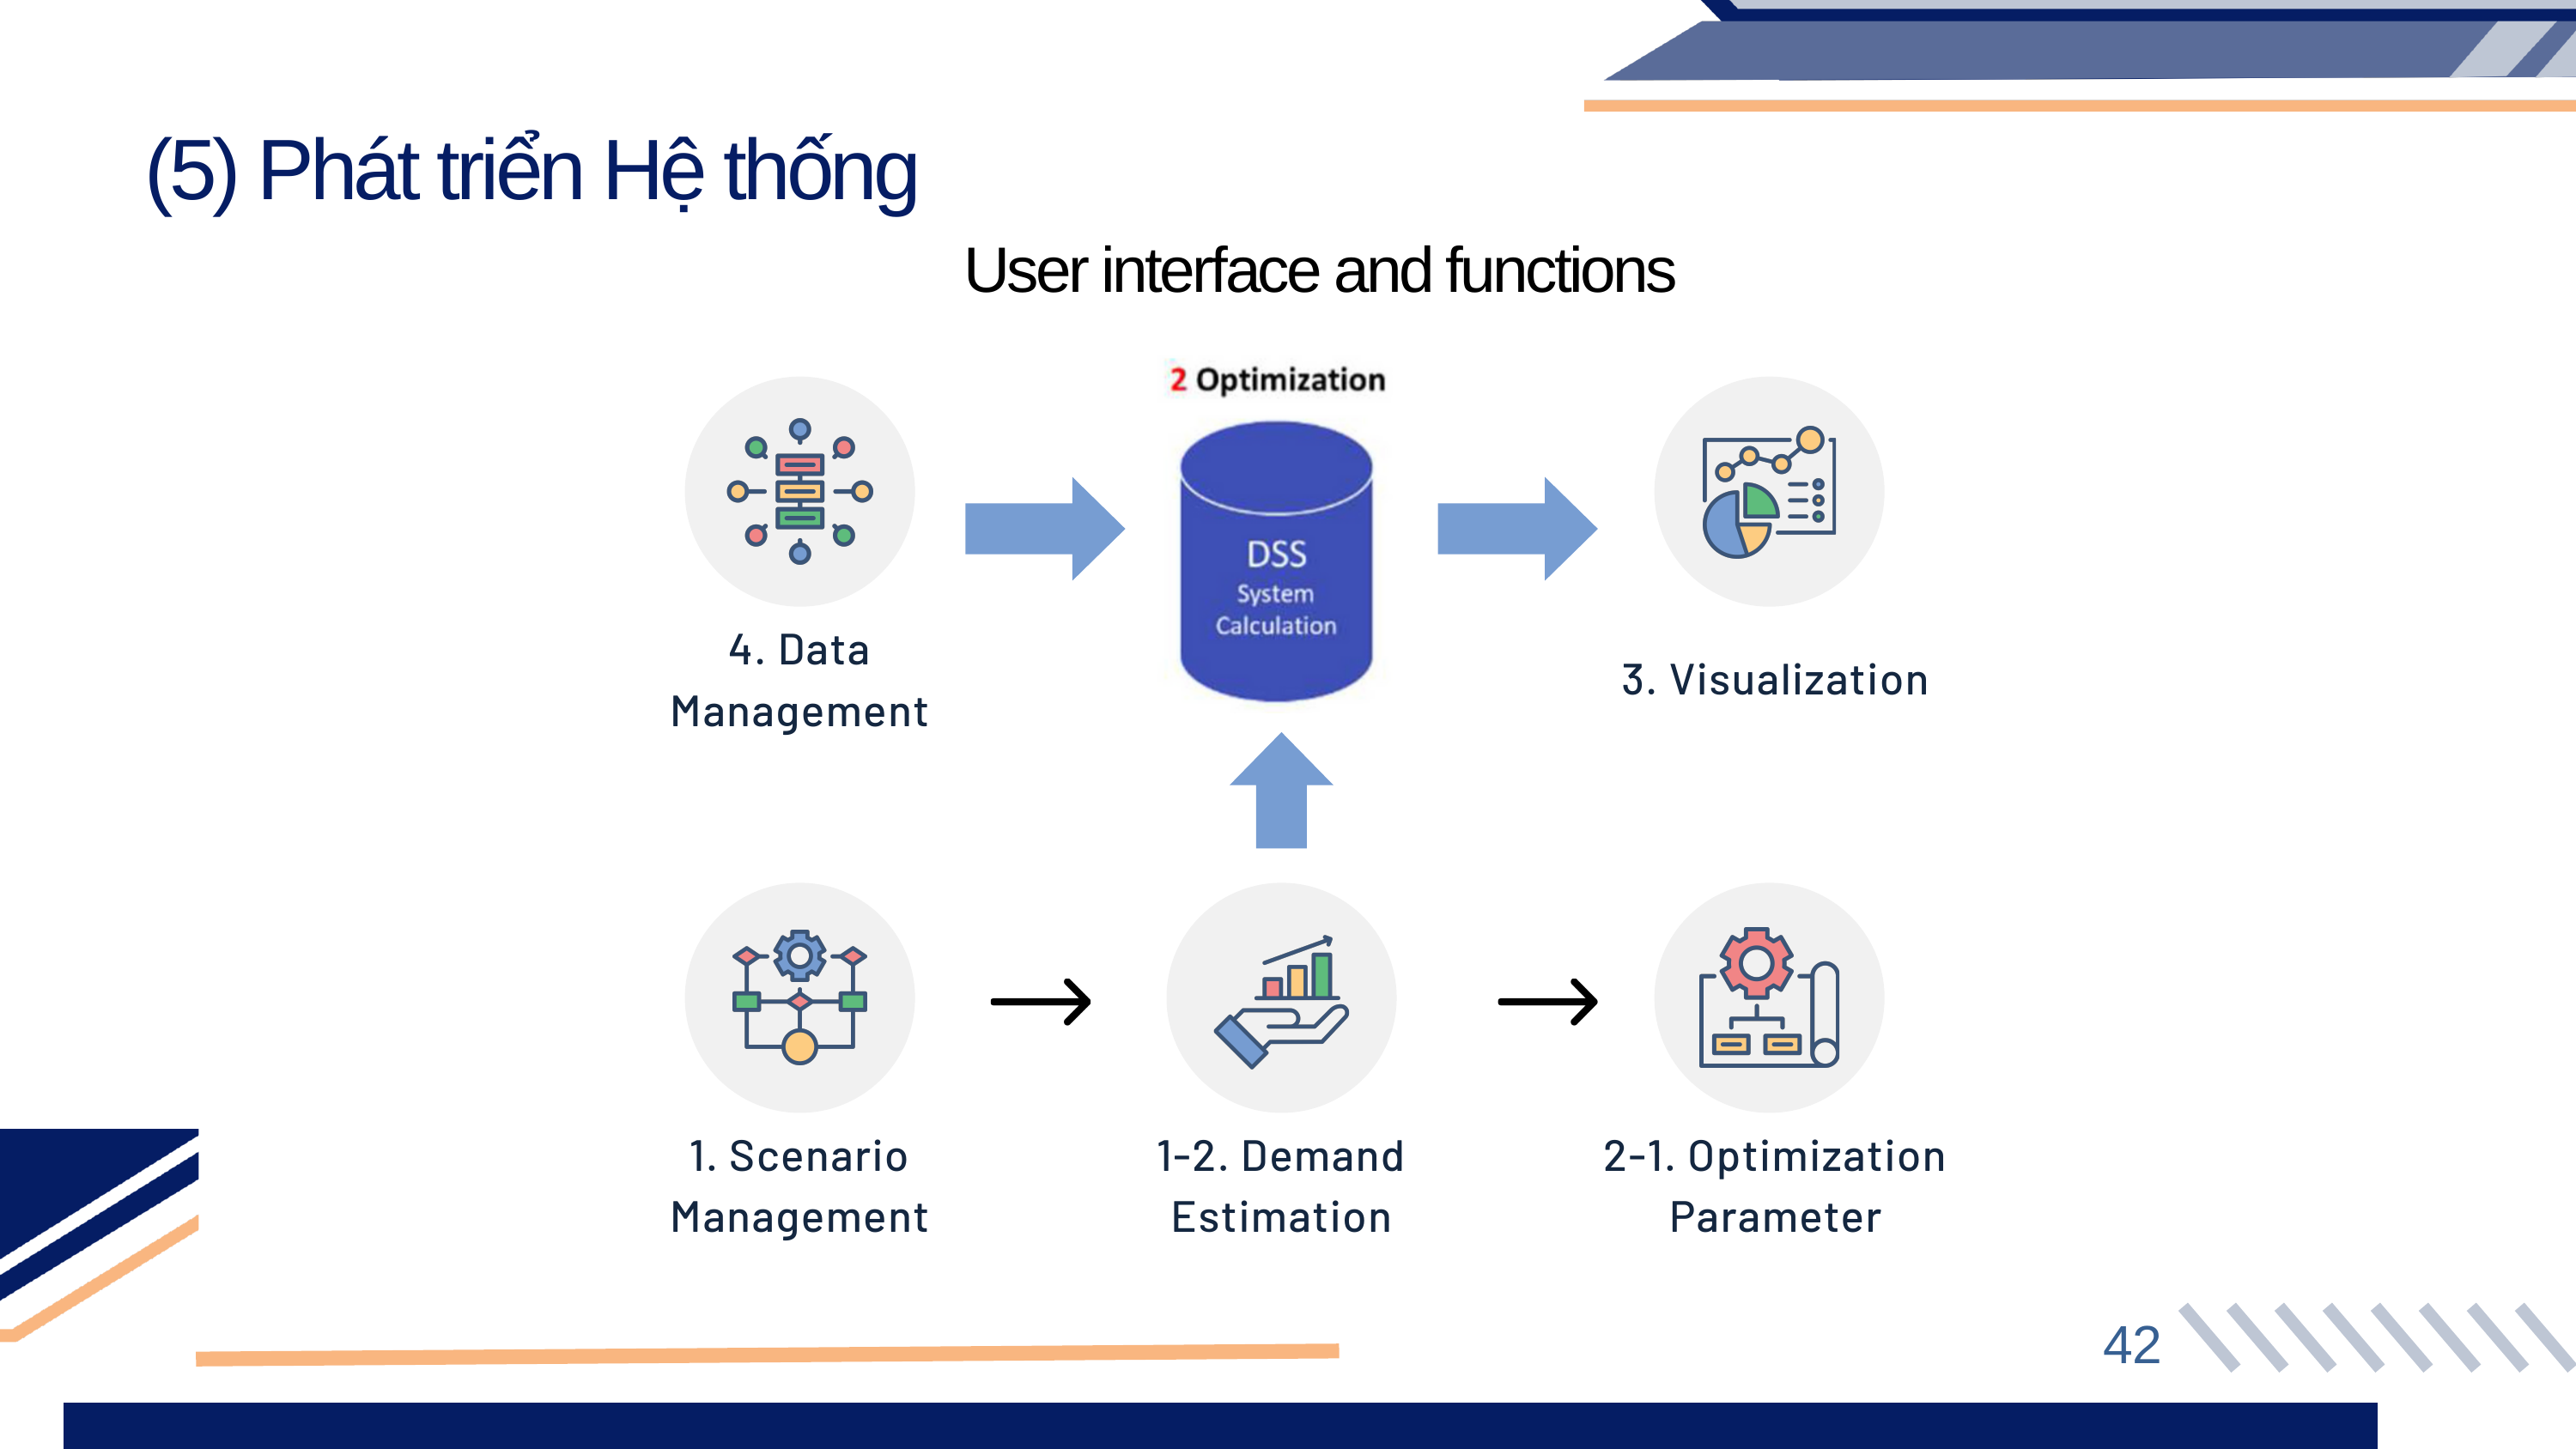

(5) Phát triển Hệ thống
User interface and functions

4. Data Management
3. Visualization

1. Scenario Management
1-2. Demand Estimation
2-1. Optimization Parameter

42